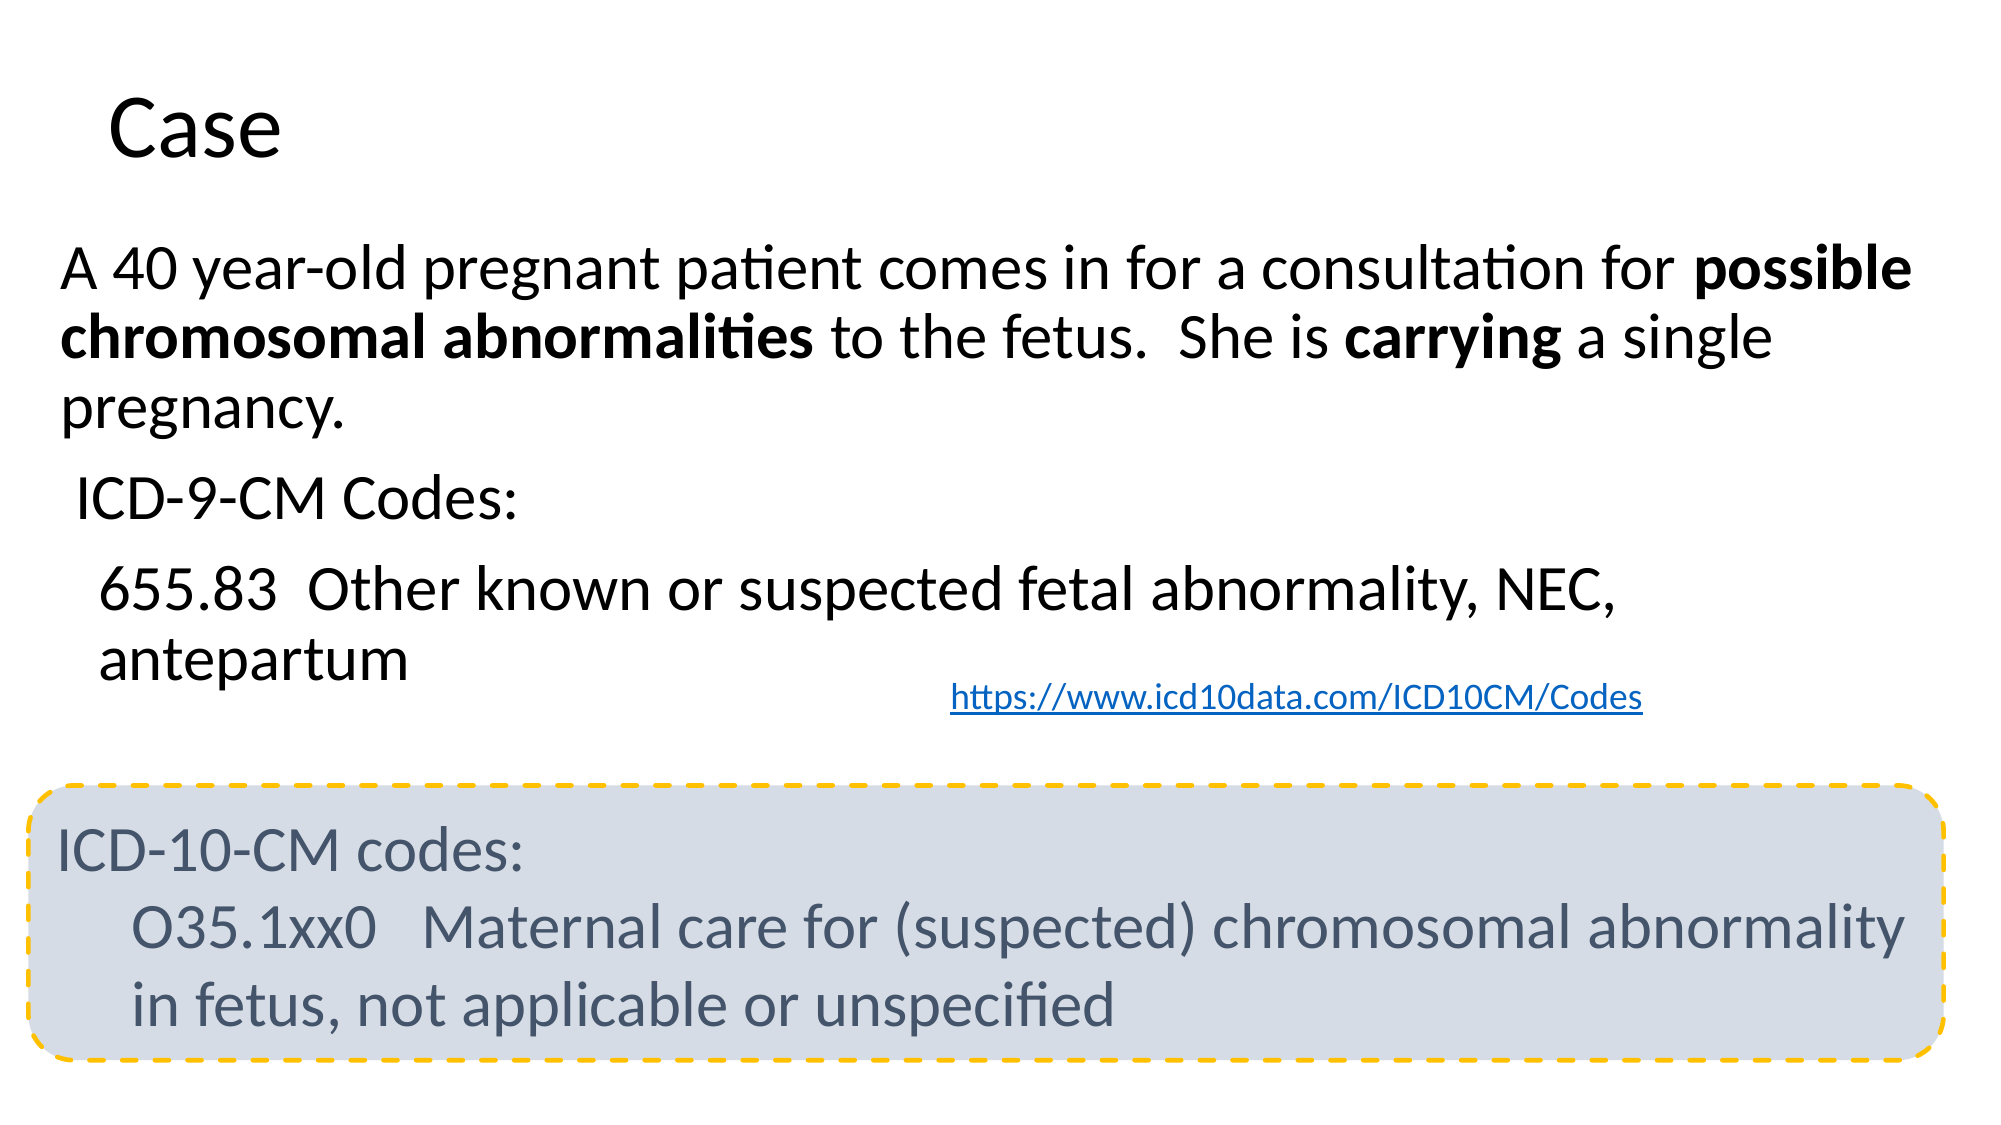

# Case
A 40 year-old pregnant patient comes in for a consultation for possible chromosomal abnormalities to the fetus.  She is carrying a single pregnancy.
 ICD-9-CM Codes:
	655.83  Other known or suspected fetal abnormality, NEC, antepartum

https://www.icd10data.com/ICD10CM/Codes
ICD-10-CM codes:
O35.1xx0   Maternal care for (suspected) chromosomal abnormality in fetus, not applicable or unspecified